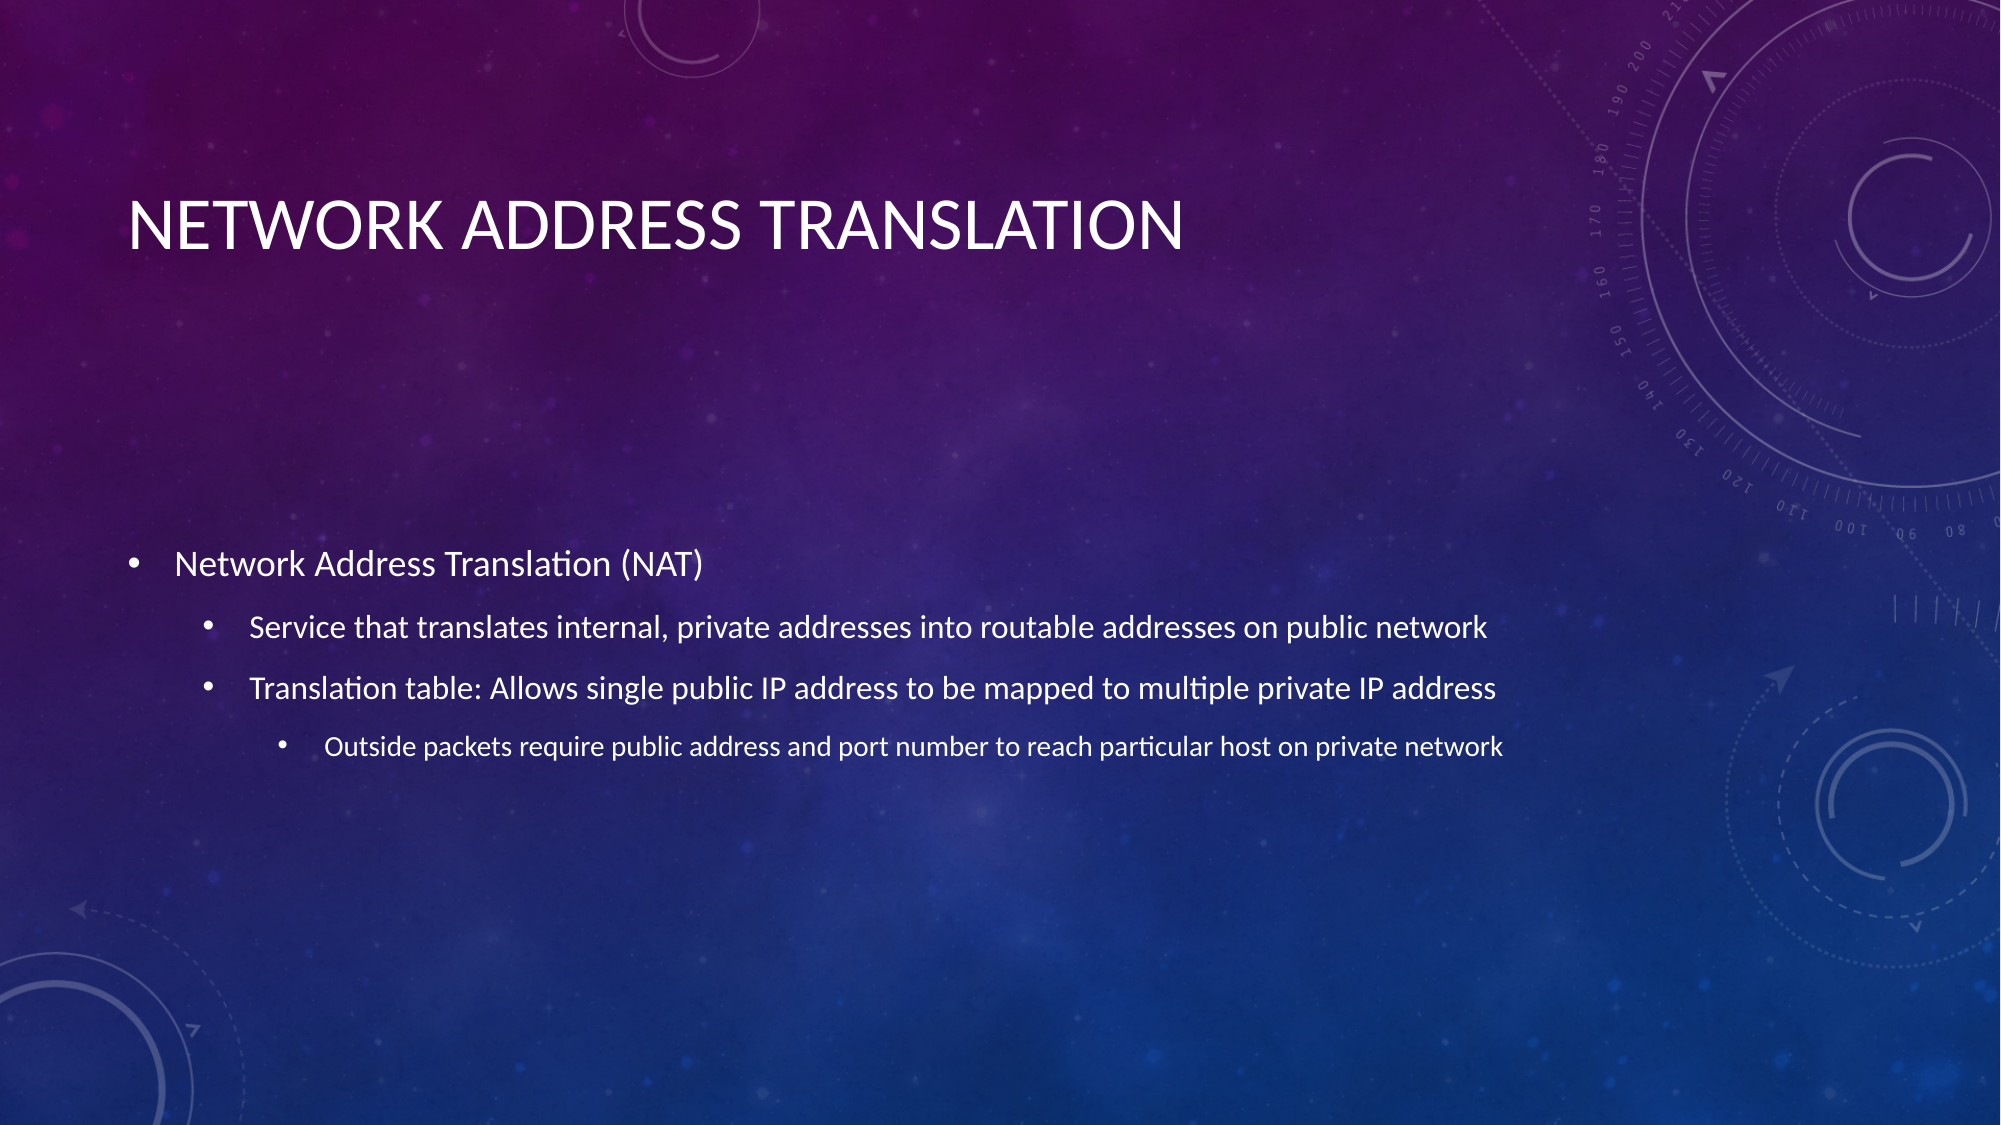

# Network Address Translation
Network Address Translation (NAT)
Service that translates internal, private addresses into routable addresses on public network
Translation table: Allows single public IP address to be mapped to multiple private IP address
Outside packets require public address and port number to reach particular host on private network